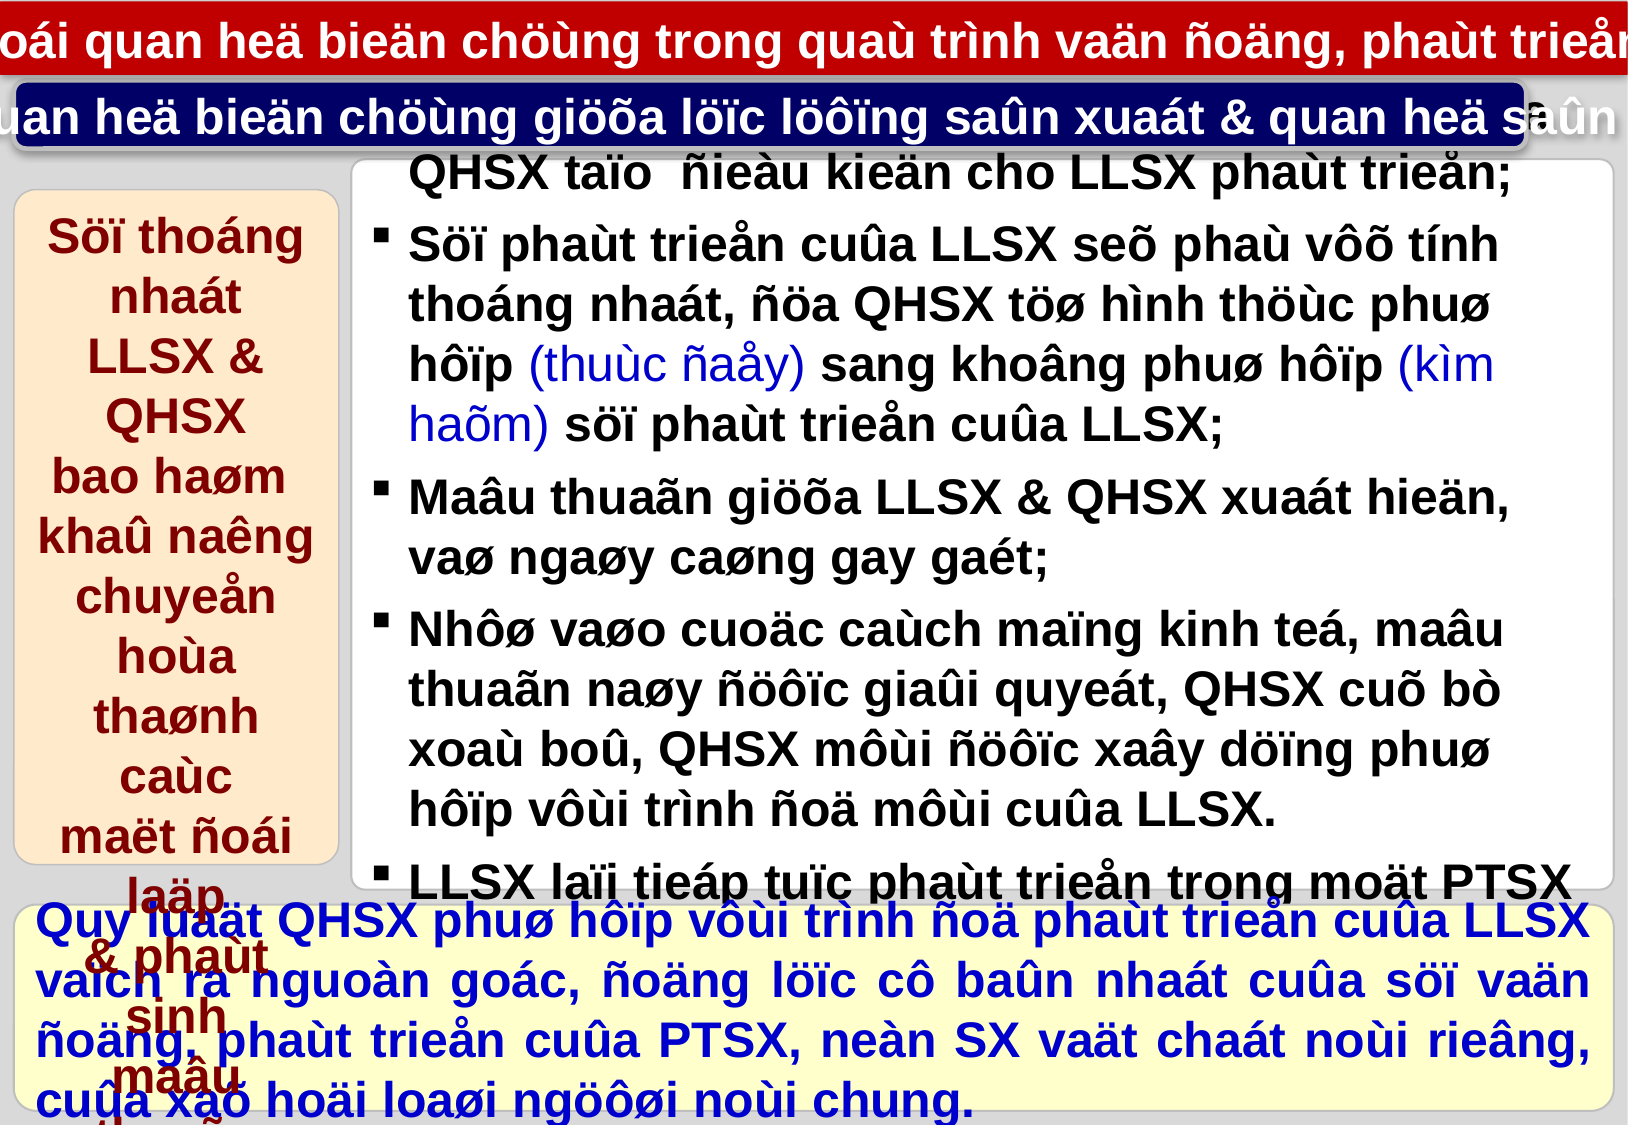

2. Caùc moái quan heä bieän chöùng trong quaù trình vaän ñoäng, phaùt trieån xaõ hoäi
a) Moái quan heä bieän chöùng giöõa löïc löôïng saûn xuaát & quan heä saûn xuaát
Tính oån ñònh & phuø hôïp (thoáng nhaát) cuûa QHSX taïo  ñieàu kieän cho LLSX phaùt trieån;
Söï phaùt trieån cuûa LLSX seõ phaù vôõ tính thoáng nhaát, ñöa QHSX töø hình thöùc phuø hôïp (thuùc ñaåy) sang khoâng phuø hôïp (kìm haõm) söï phaùt trieån cuûa LLSX;
Maâu thuaãn giöõa LLSX & QHSX xuaát hieän, vaø ngaøy caøng gay gaét;
Nhôø vaøo cuoäc caùch maïng kinh teá, maâu thuaãn naøy ñöôïc giaûi quyeát, QHSX cuõ bò xoaù boû, QHSX môùi ñöôïc xaây döïng phuø hôïp vôùi trình ñoä môùi cuûa LLSX.
LLSX laïi tieáp tuïc phaùt trieån trong moät PTSX môùi…
Söï thoáng nhaát
LLSX & QHSX
bao haøm
khaû naêng
chuyeån hoùa
thaønh caùc
maët ñoái laäp
& phaùt sinh
maâu thuaãn
Quy luaät QHSX phuø hôïp vôùi trình ñoä phaùt trieån cuûa LLSX vaïch ra nguoàn goác, ñoäng löïc cô baûn nhaát cuûa söï vaän ñoäng, phaùt trieån cuûa PTSX, neàn SX vaät chaát noùi rieâng, cuûa xaõ hoäi loaøi ngöôøi noùi chung.